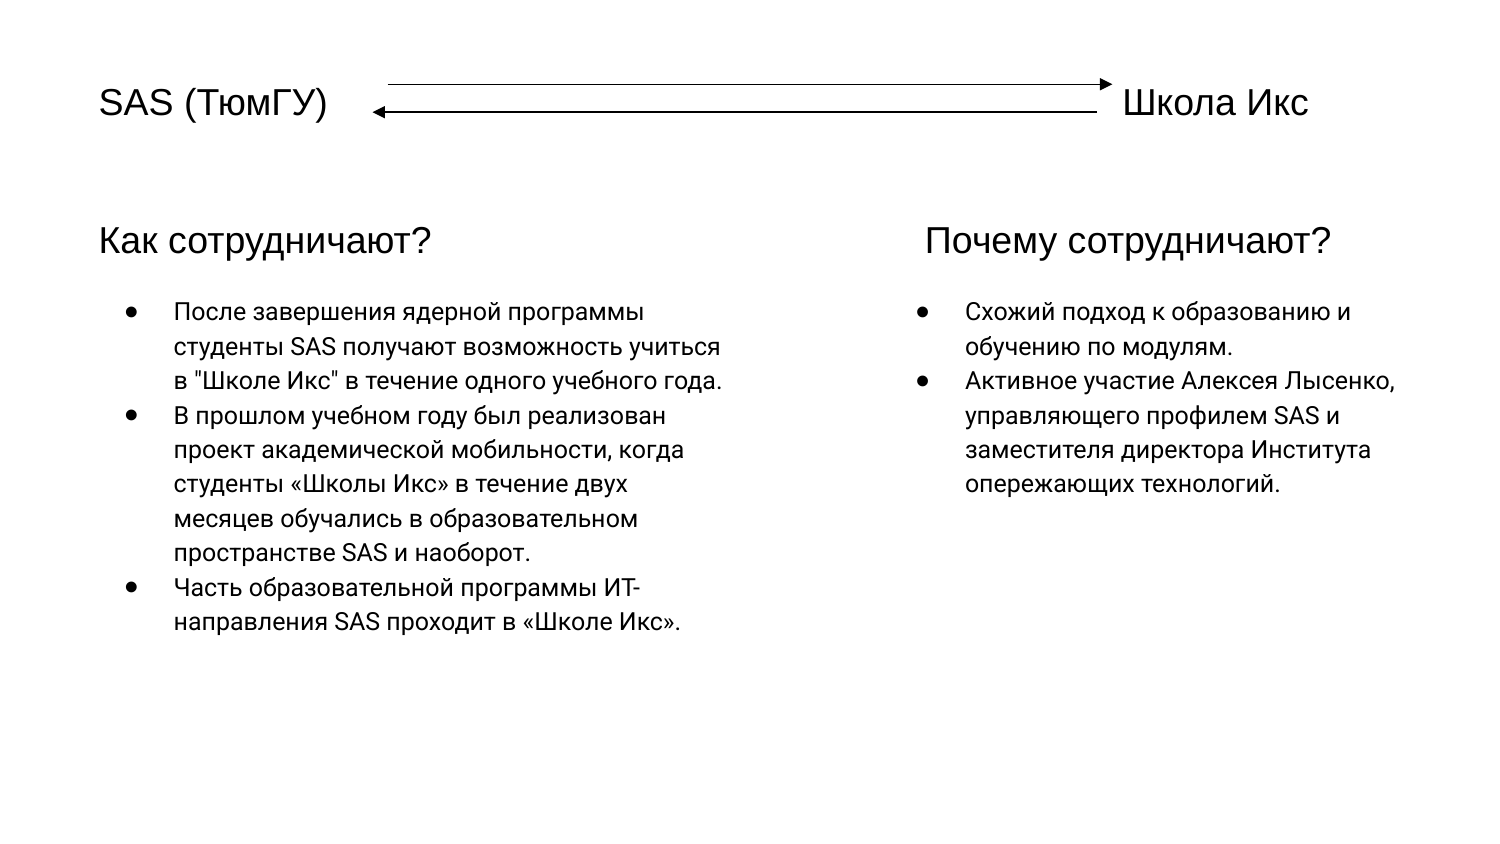

SAS (ТюмГУ)
Школа Икс
Как сотрудничают?
Почему сотрудничают?
После завершения ядерной программы студенты SAS получают возможность учиться в "Школе Икс" в течение одного учебного года.
В прошлом учебном году был реализован проект академической мобильности, когда студенты «Школы Икс» в течение двух месяцев обучались в образовательном пространстве SAS и наоборот.
Часть образовательной программы ИТ-направления SAS проходит в «Школе Икс».
Схожий подход к образованию и обучению по модулям.
Активное участие Алексея Лысенко, управляющего профилем SAS и заместителя директора Института опережающих технологий.